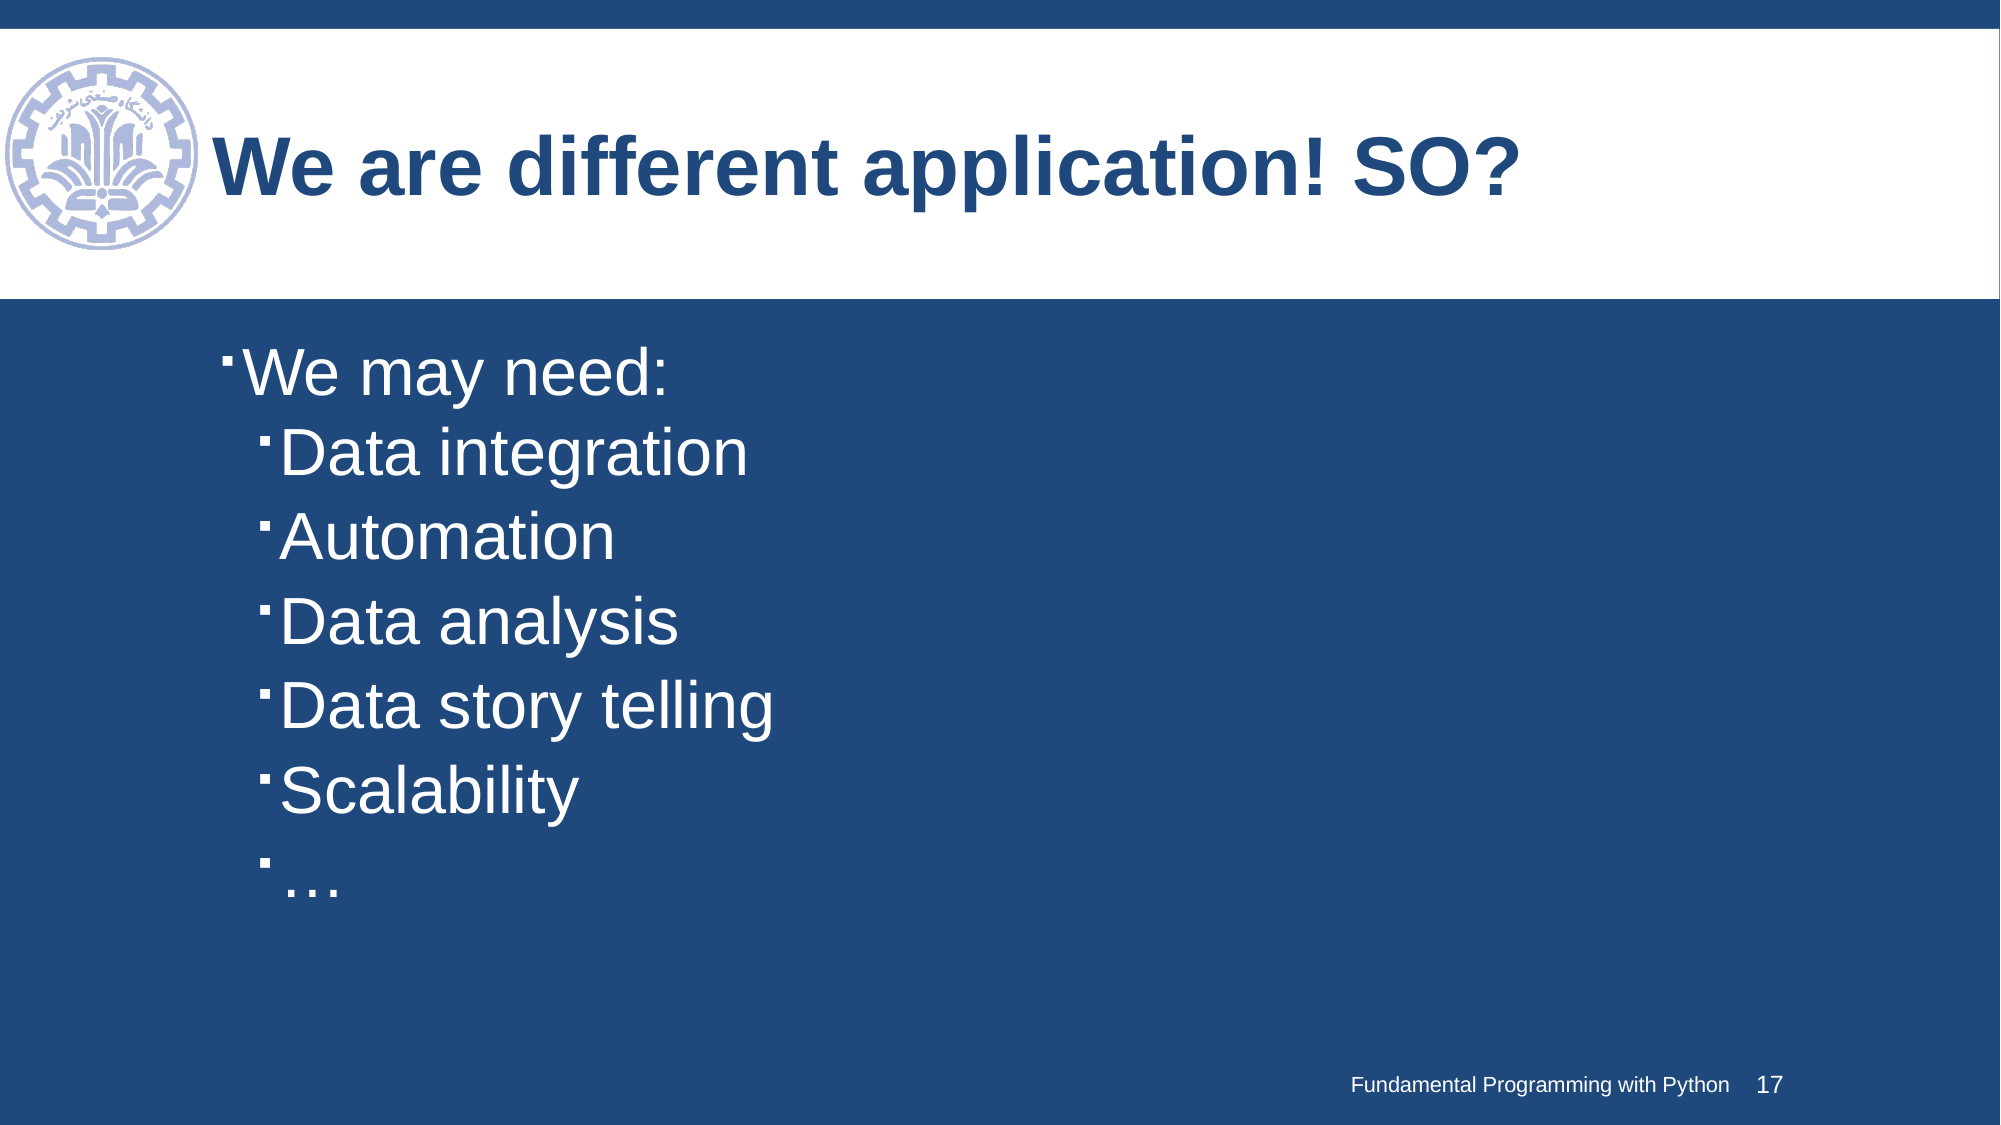

# We are different application! SO?
We may need:
Data integration
Automation
Data analysis
Data story telling
Scalability
…

Fundamental Programming with Python
17